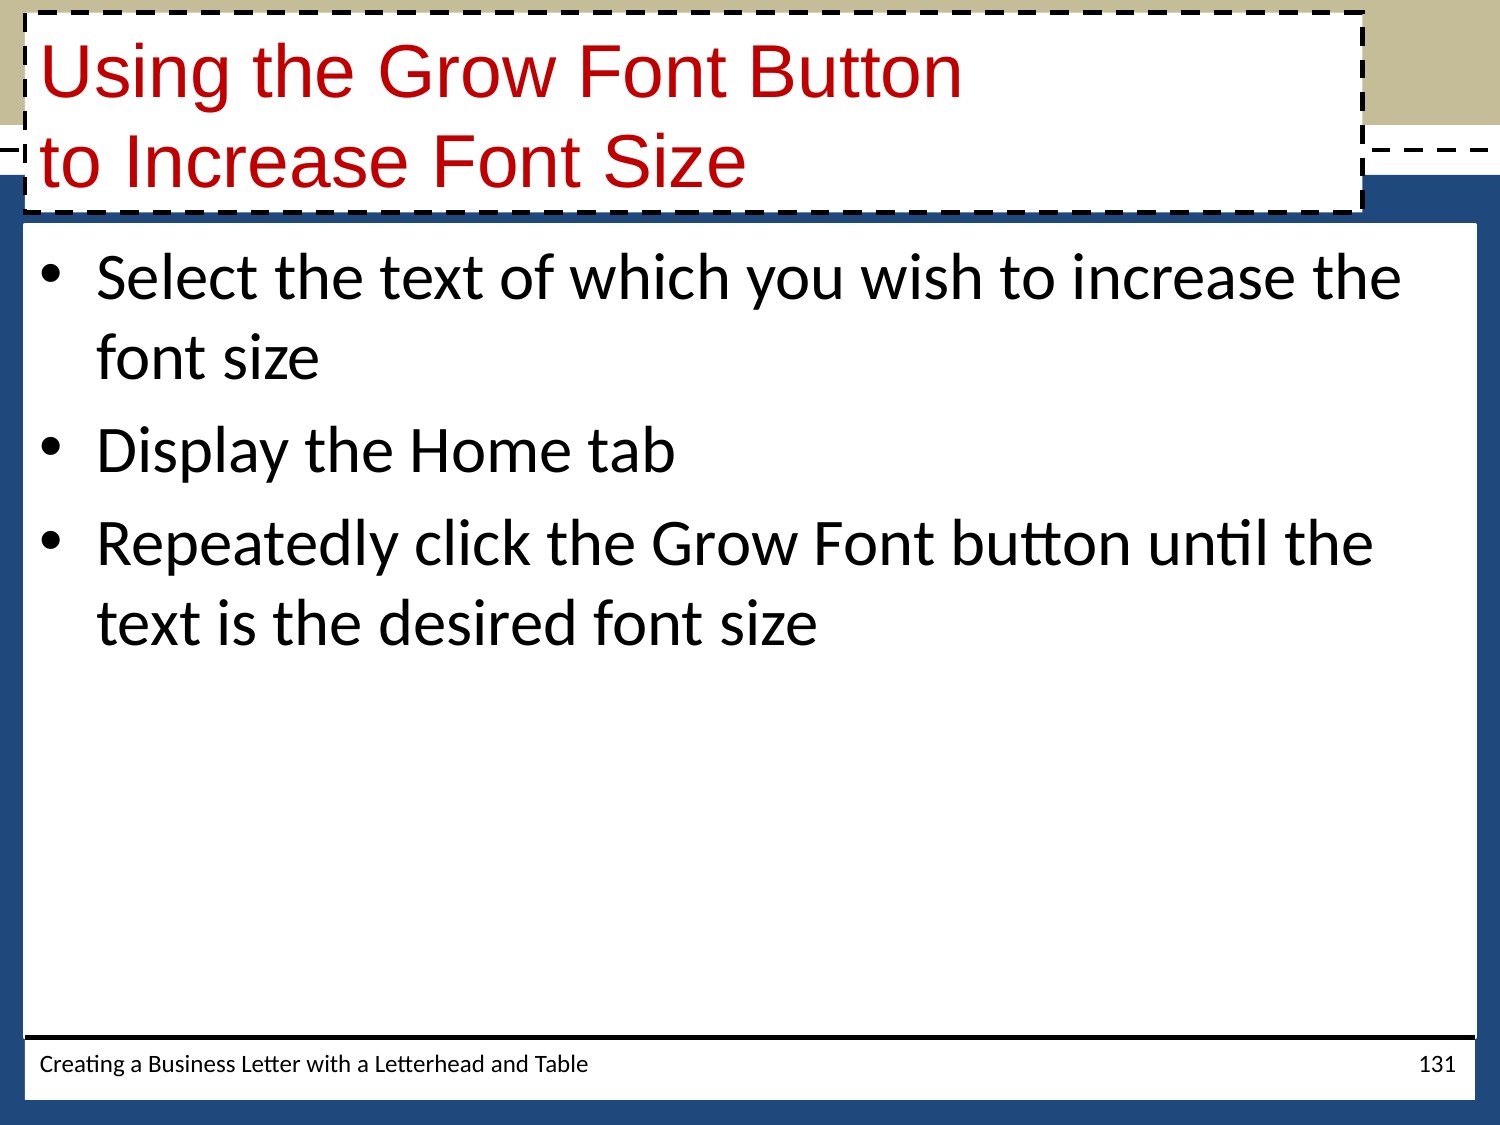

# Using the Grow Font Button to Increase Font Size
Select the text of which you wish to increase the font size
Display the Home tab
Repeatedly click the Grow Font button until the text is the desired font size
Creating a Business Letter with a Letterhead and Table
131